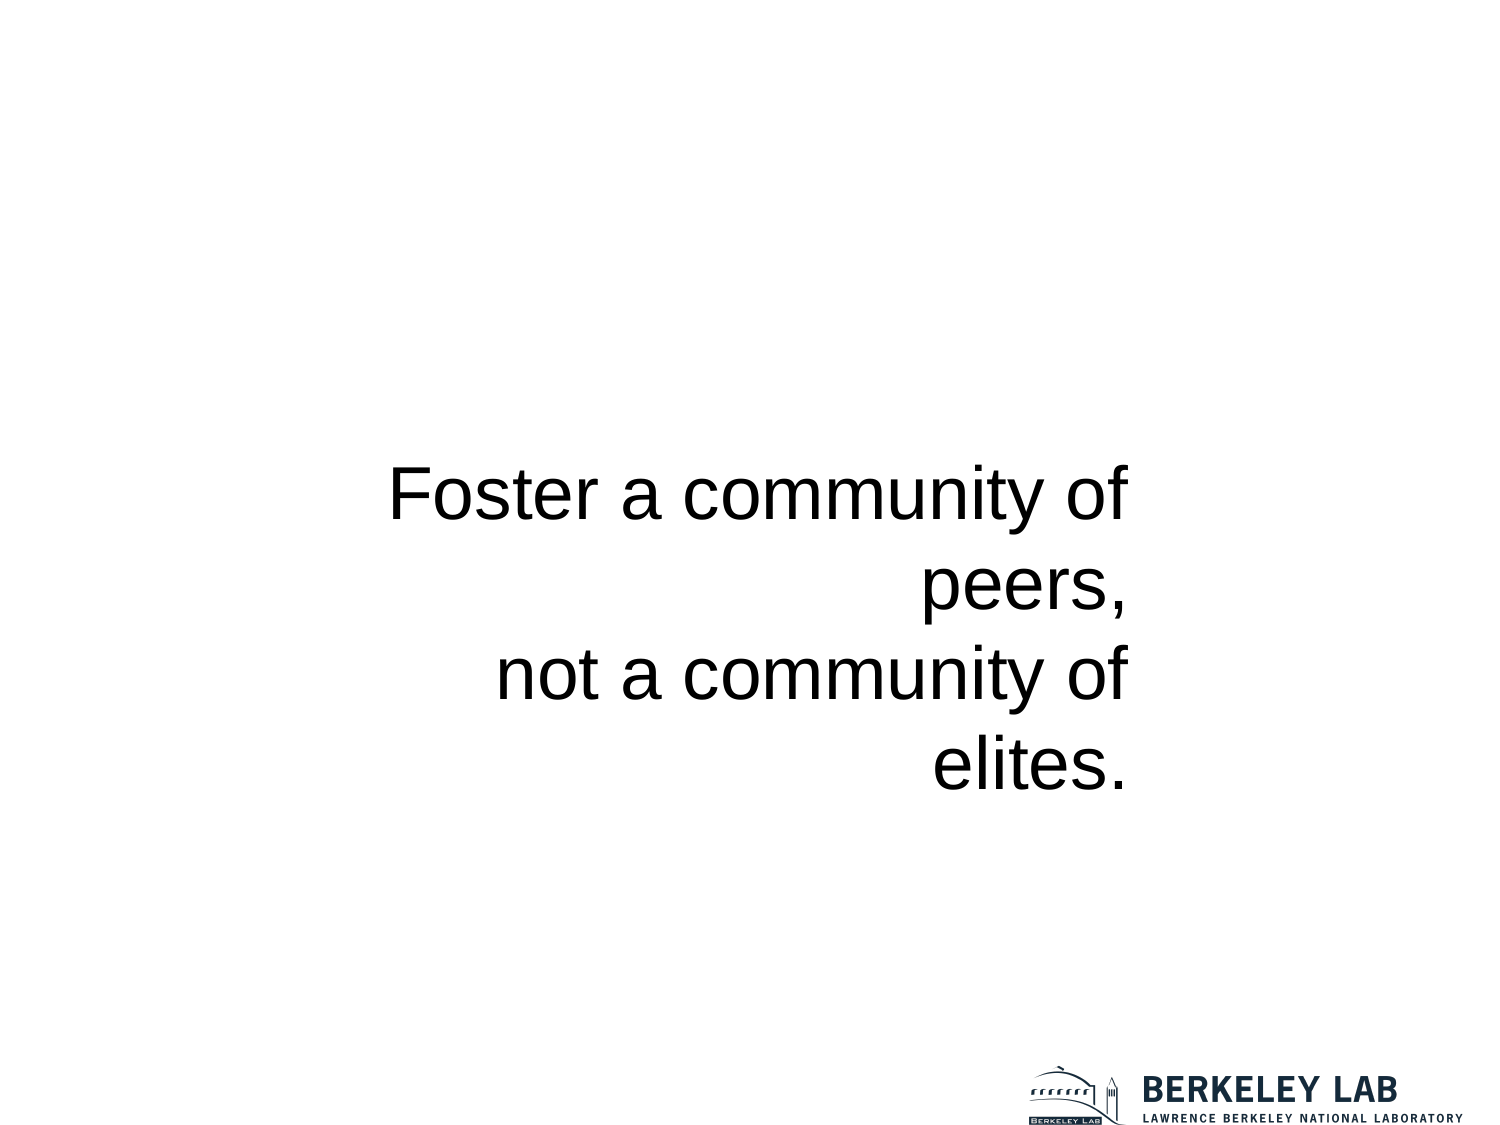

Foster a community of peers,
not a community of elites.